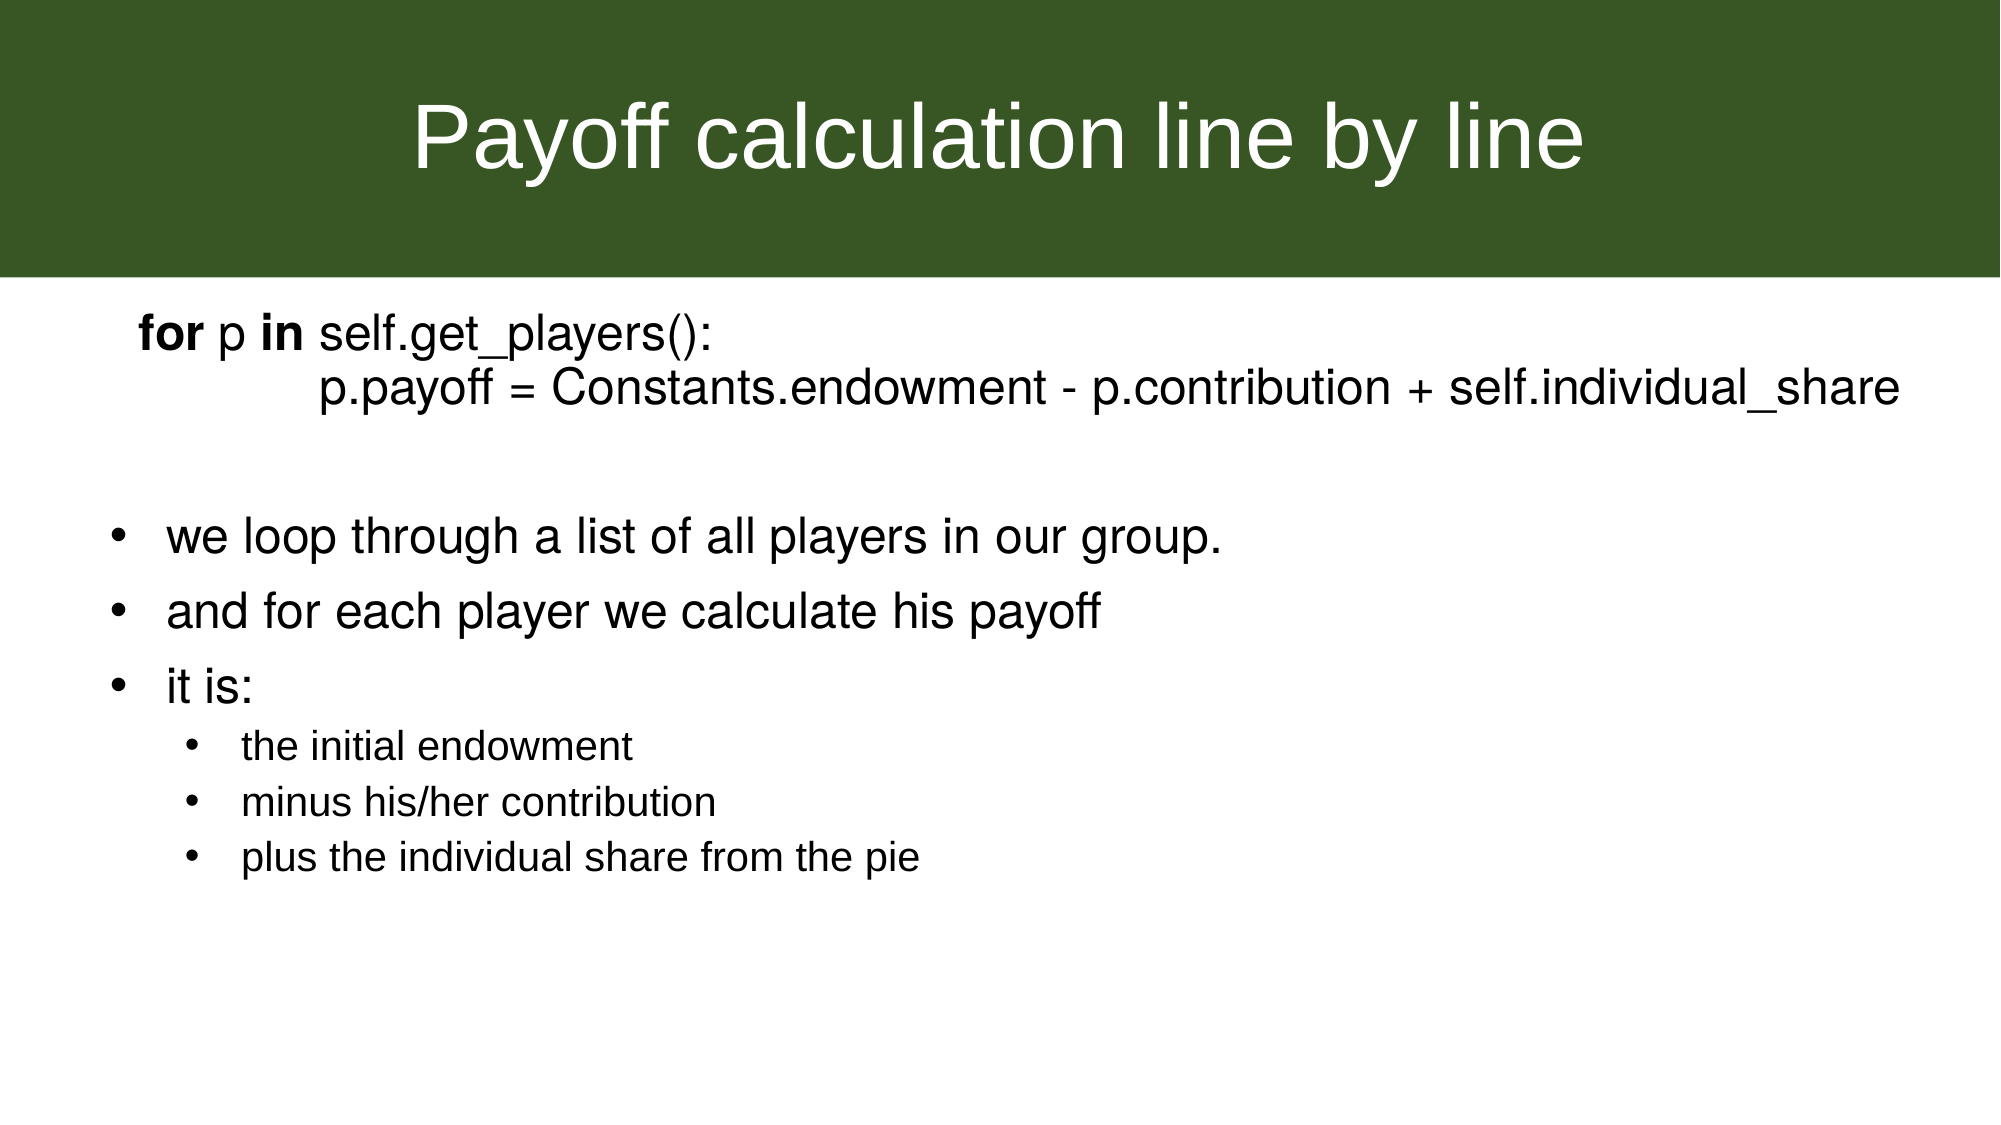

# Payoff calculation line by line
for p in self.get_players():
             p.payoff = Constants.endowment - p.contribution + self.individual_share

we loop through a list of all players in our group.
and for each player we calculate his payoff
it is:
the initial endowment
minus his/her contribution
plus the individual share from the pie